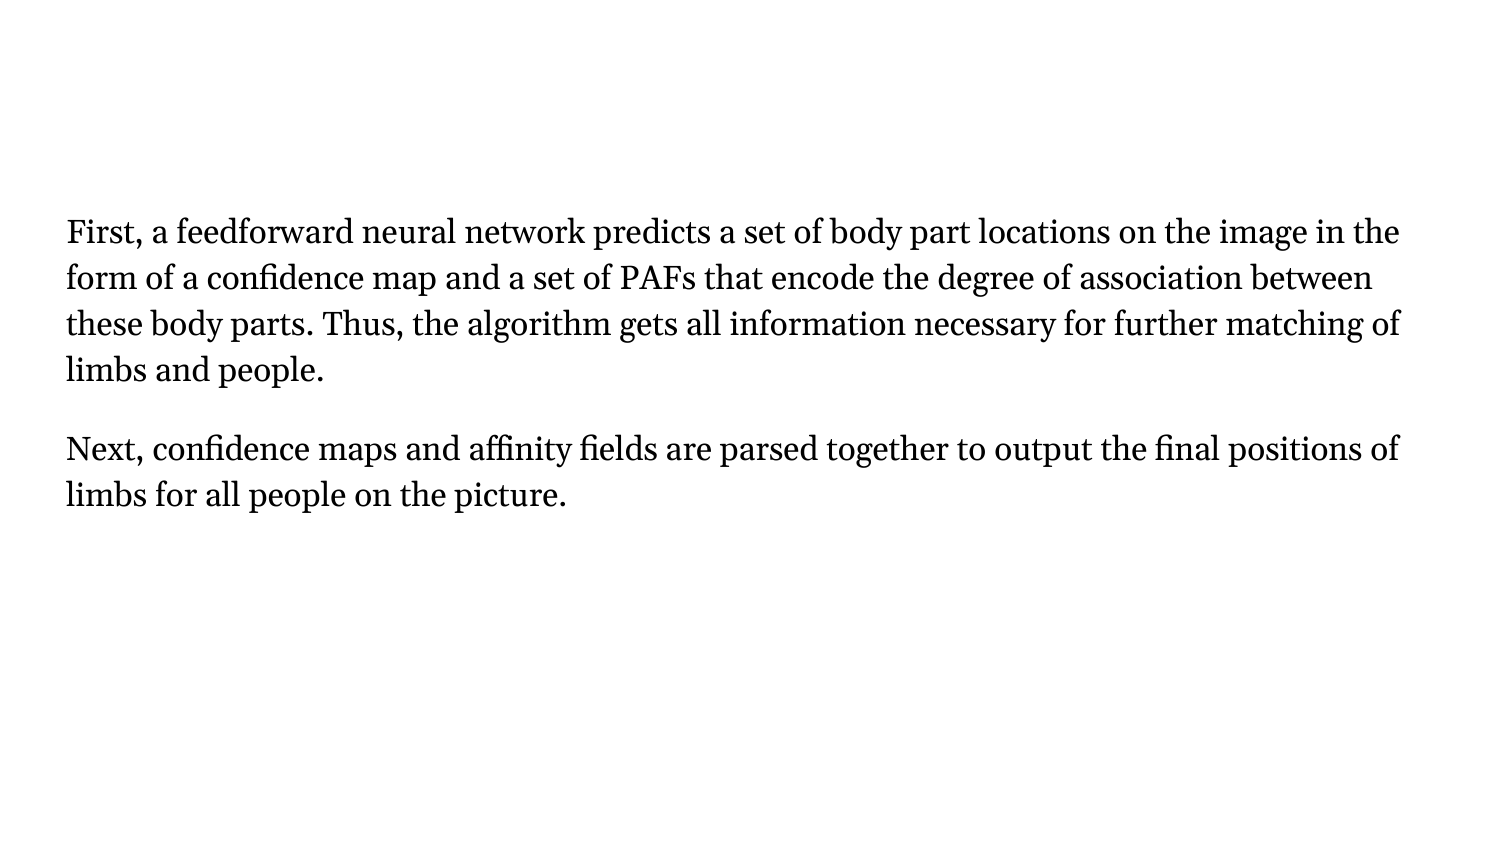

#
First, a feedforward neural network predicts a set of body part locations on the image in the form of a confidence map and a set of PAFs that encode the degree of association between these body parts. Thus, the algorithm gets all information necessary for further matching of limbs and people.
Next, confidence maps and affinity fields are parsed together to output the final positions of limbs for all people on the picture.